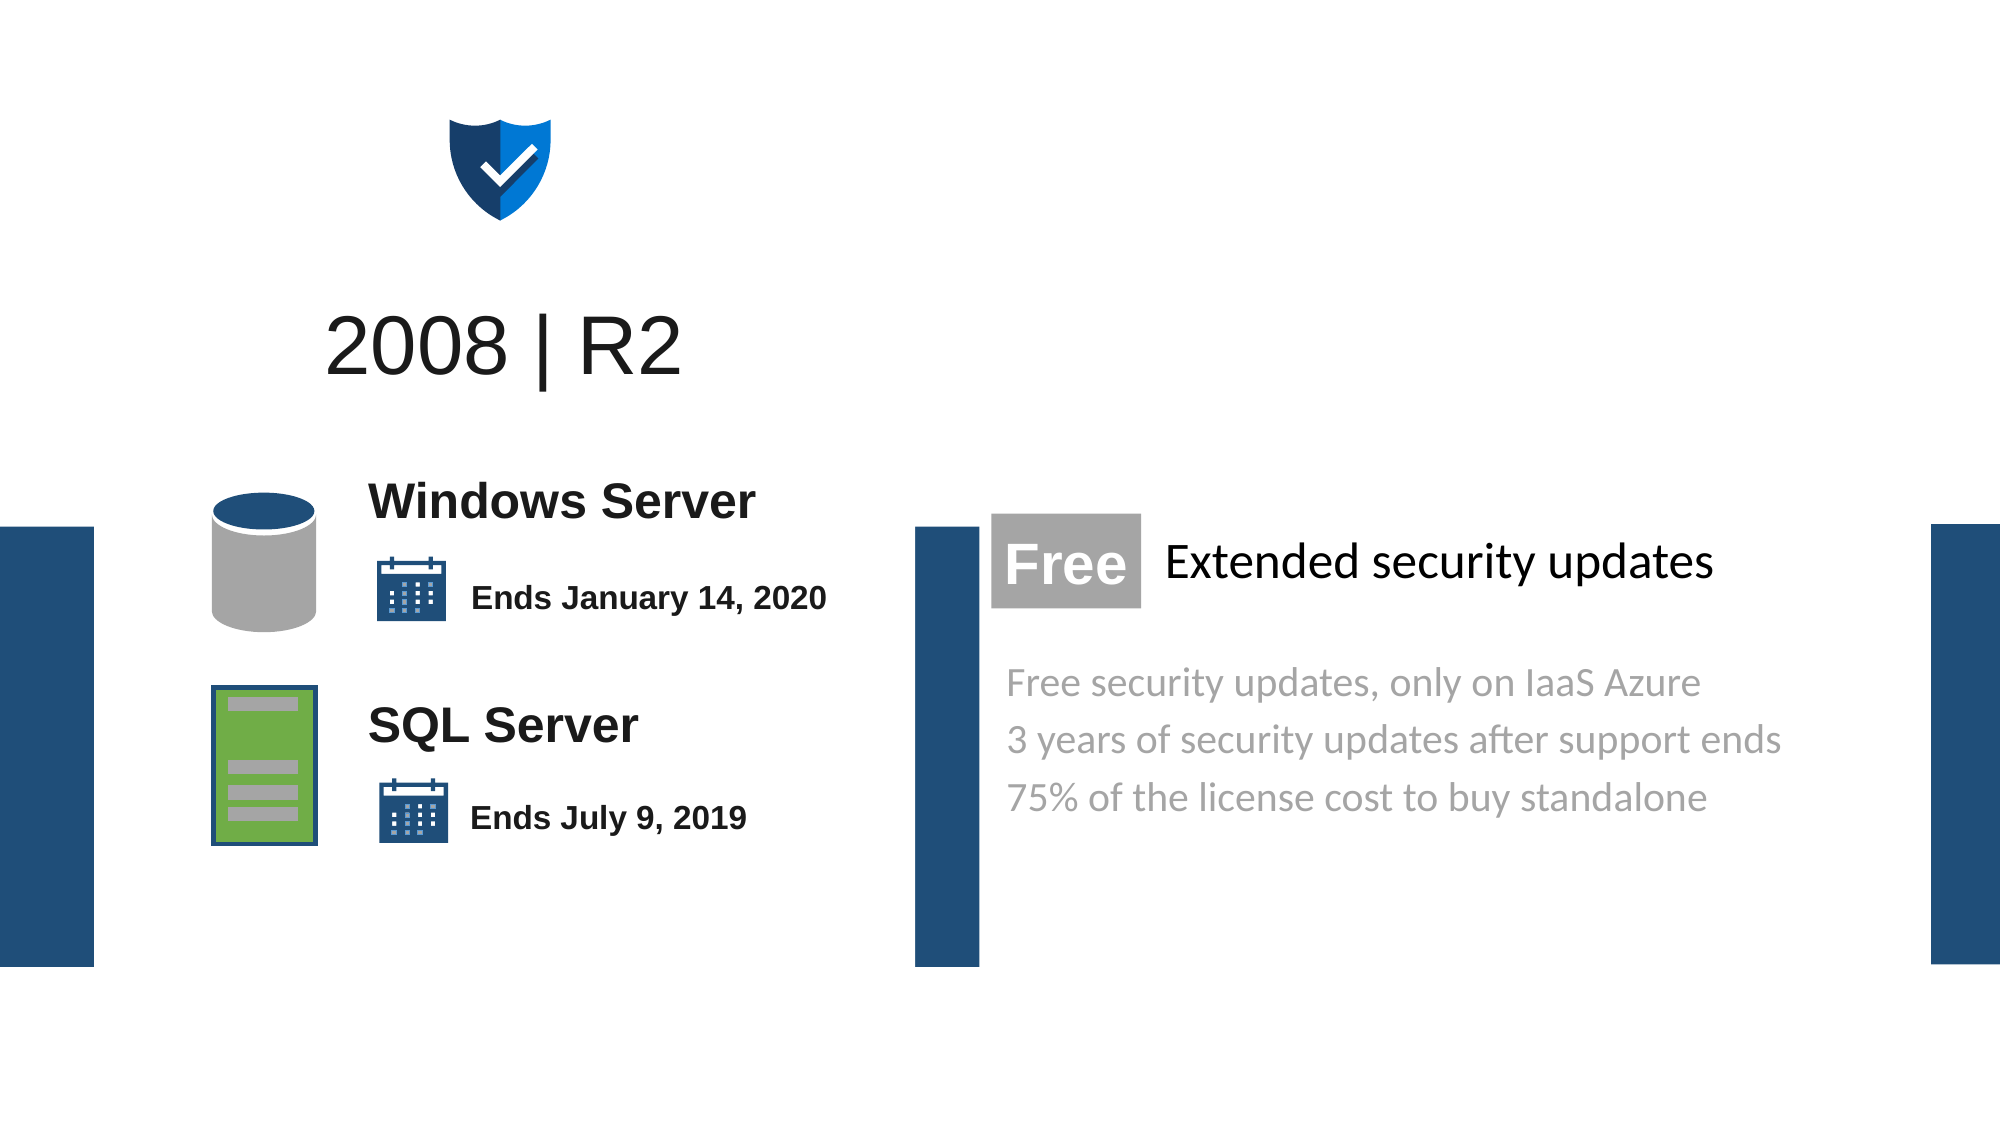

2008 | R2
Windows Server

Ends January 14, 2020

Free
# Extended security updates
Free security updates, only on IaaS Azure
3 years of security updates after support ends
75% of the license cost to buy standalone

SQL Server

Ends July 9, 2019